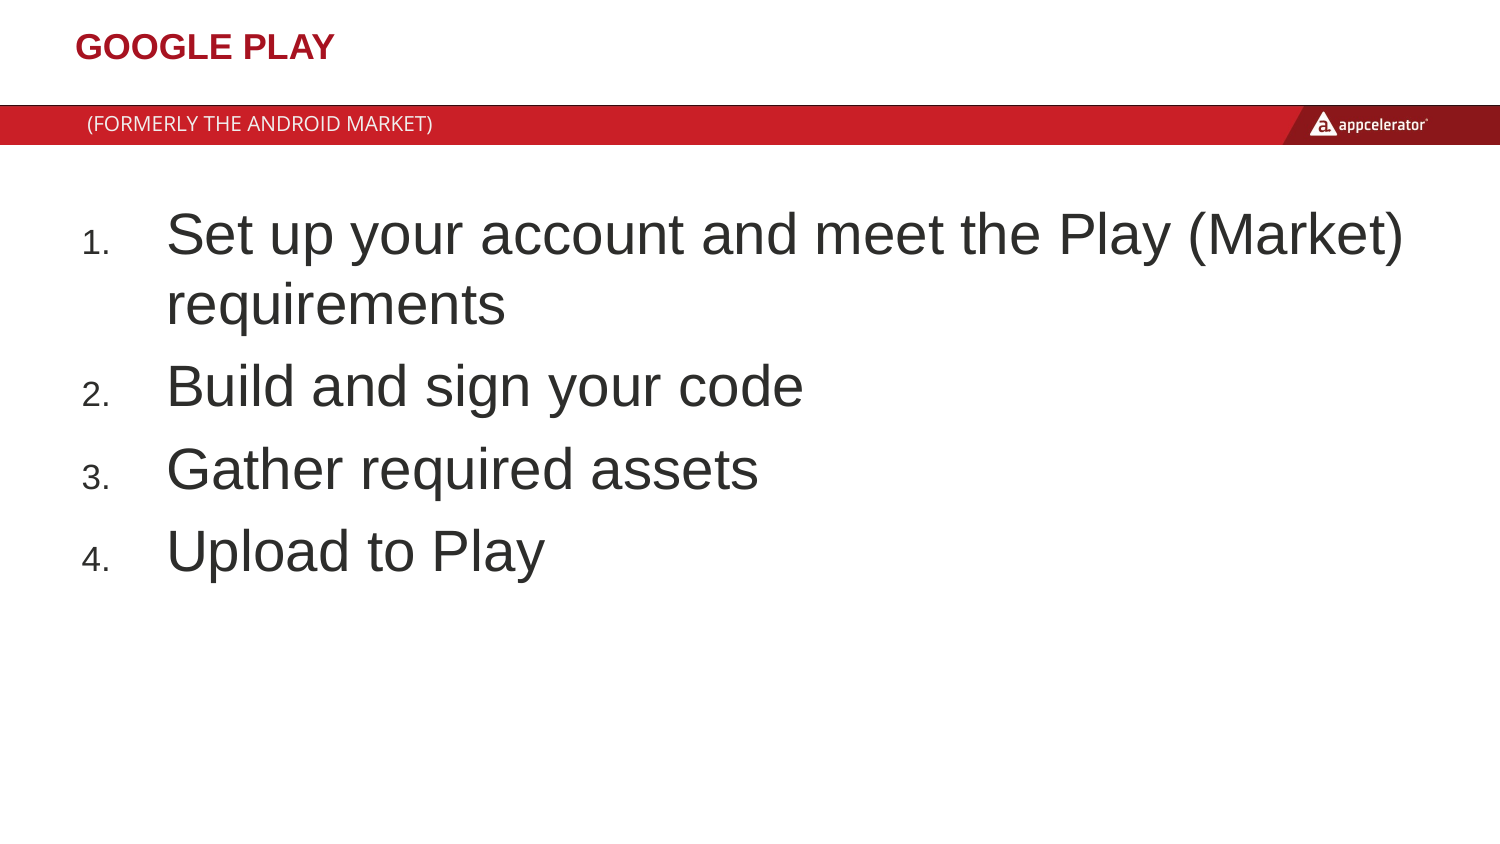

# Google Play
(formerly the Android Market)
Set up your account and meet the Play (Market) requirements
Build and sign your code
Gather required assets
Upload to Play